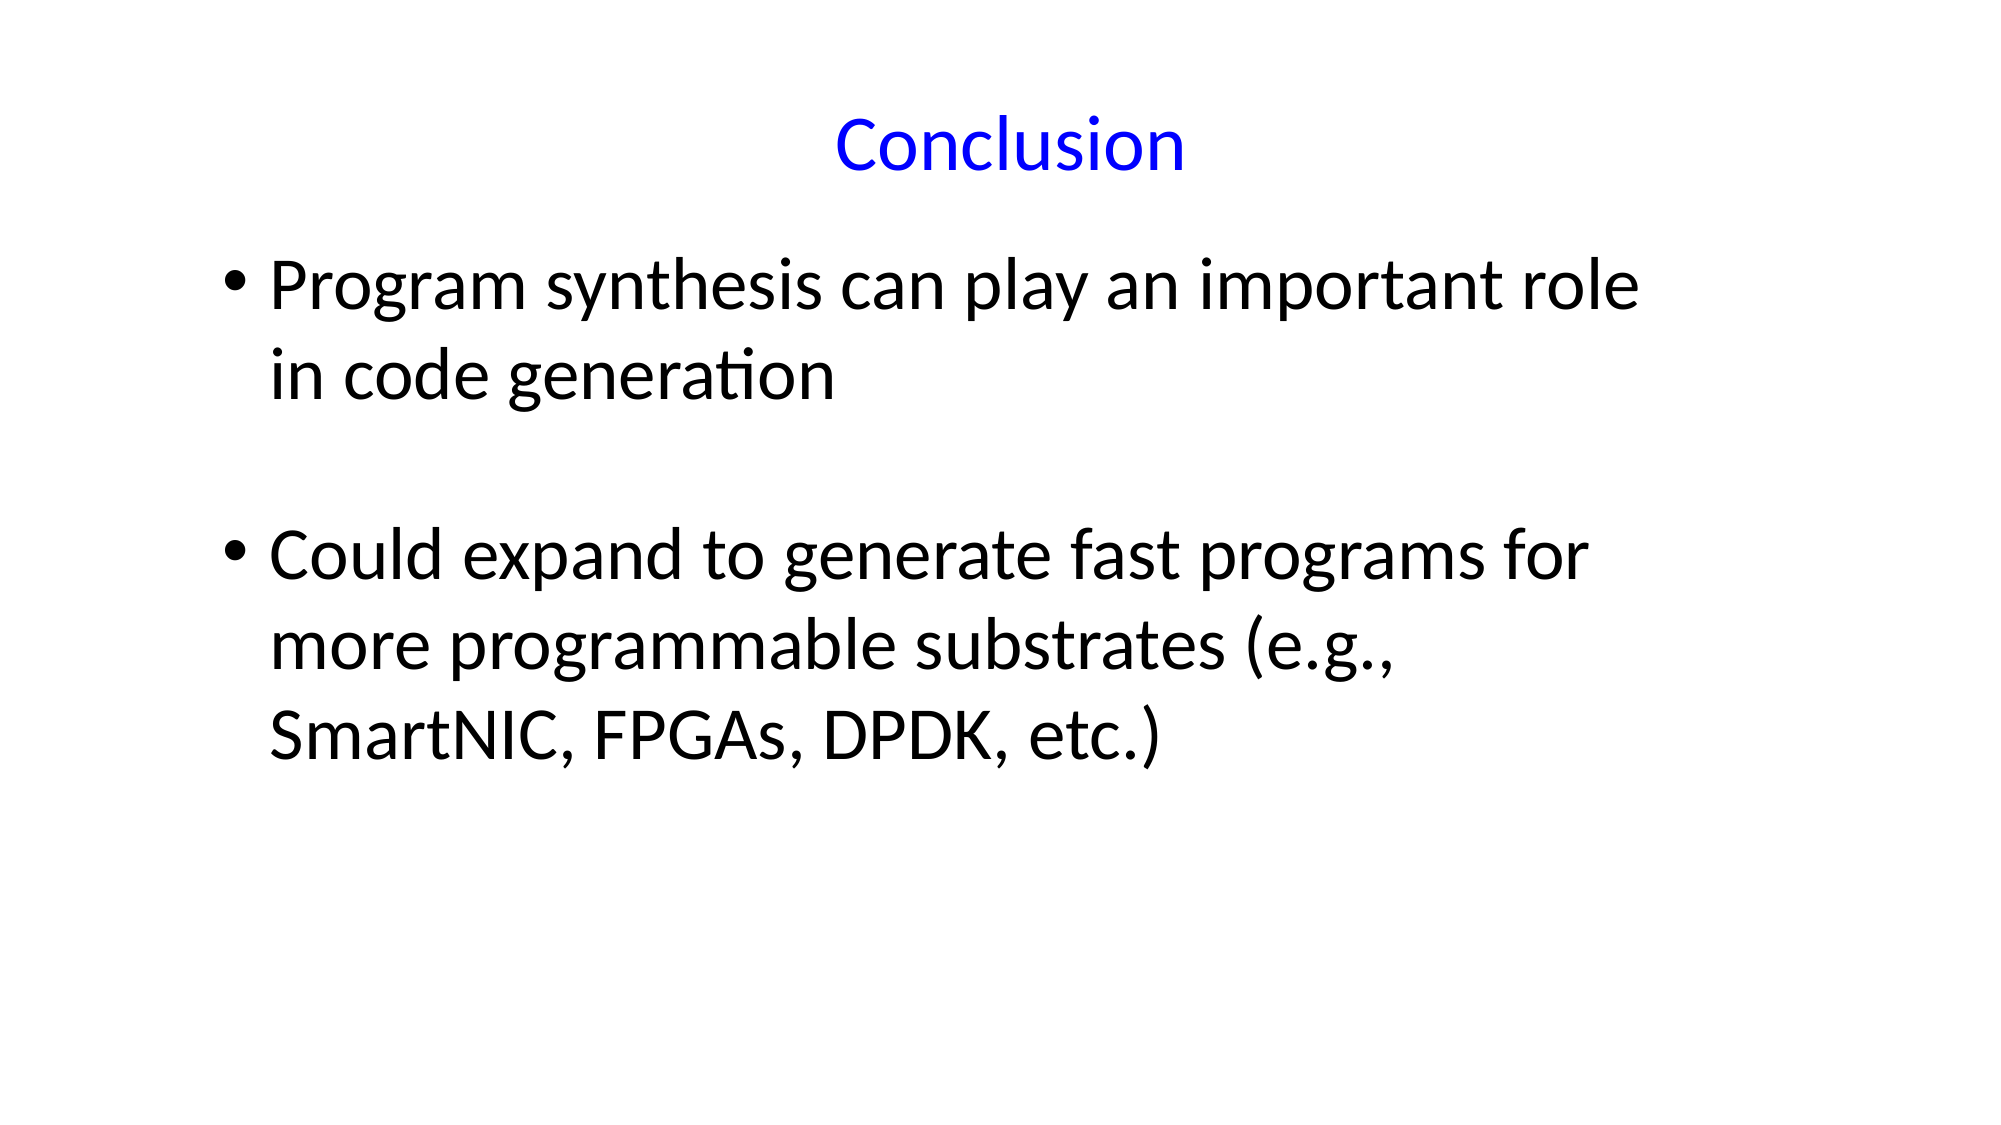

Conclusion
Program synthesis can play an important role in code generation

Could expand to generate fast programs for more programmable substrates (e.g., SmartNIC, FPGAs, DPDK, etc.)